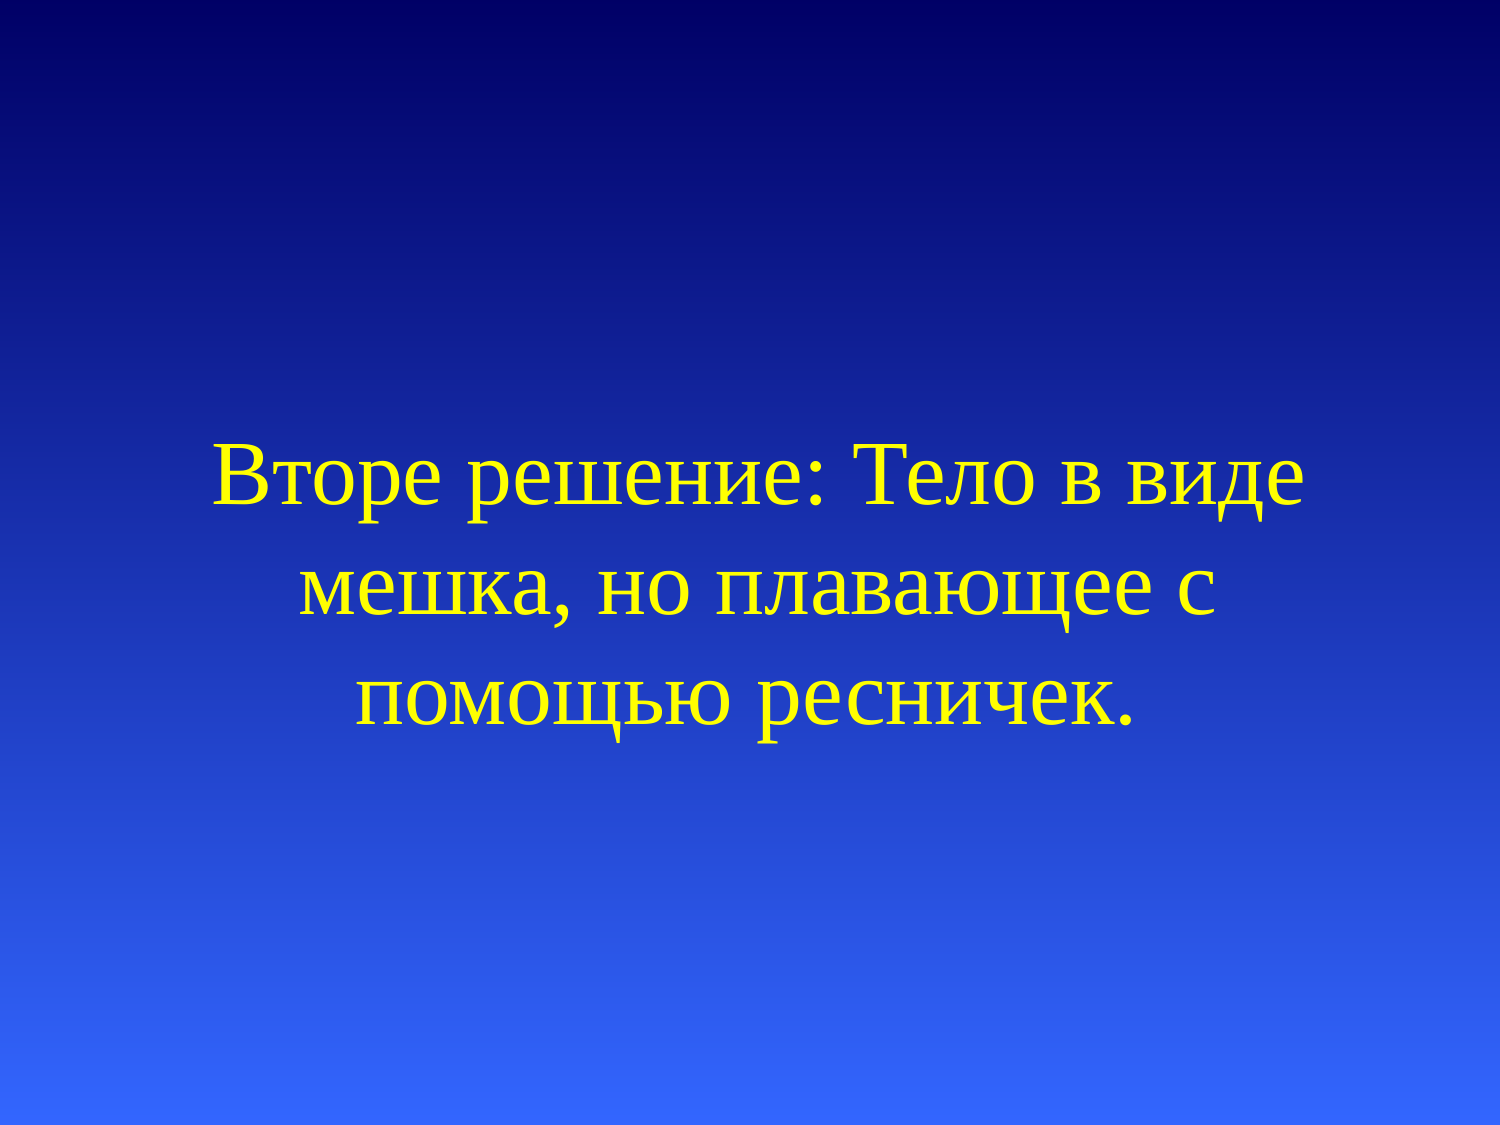

# Вторе решение: Тело в виде мешка, но плавающее с помощью ресничек.